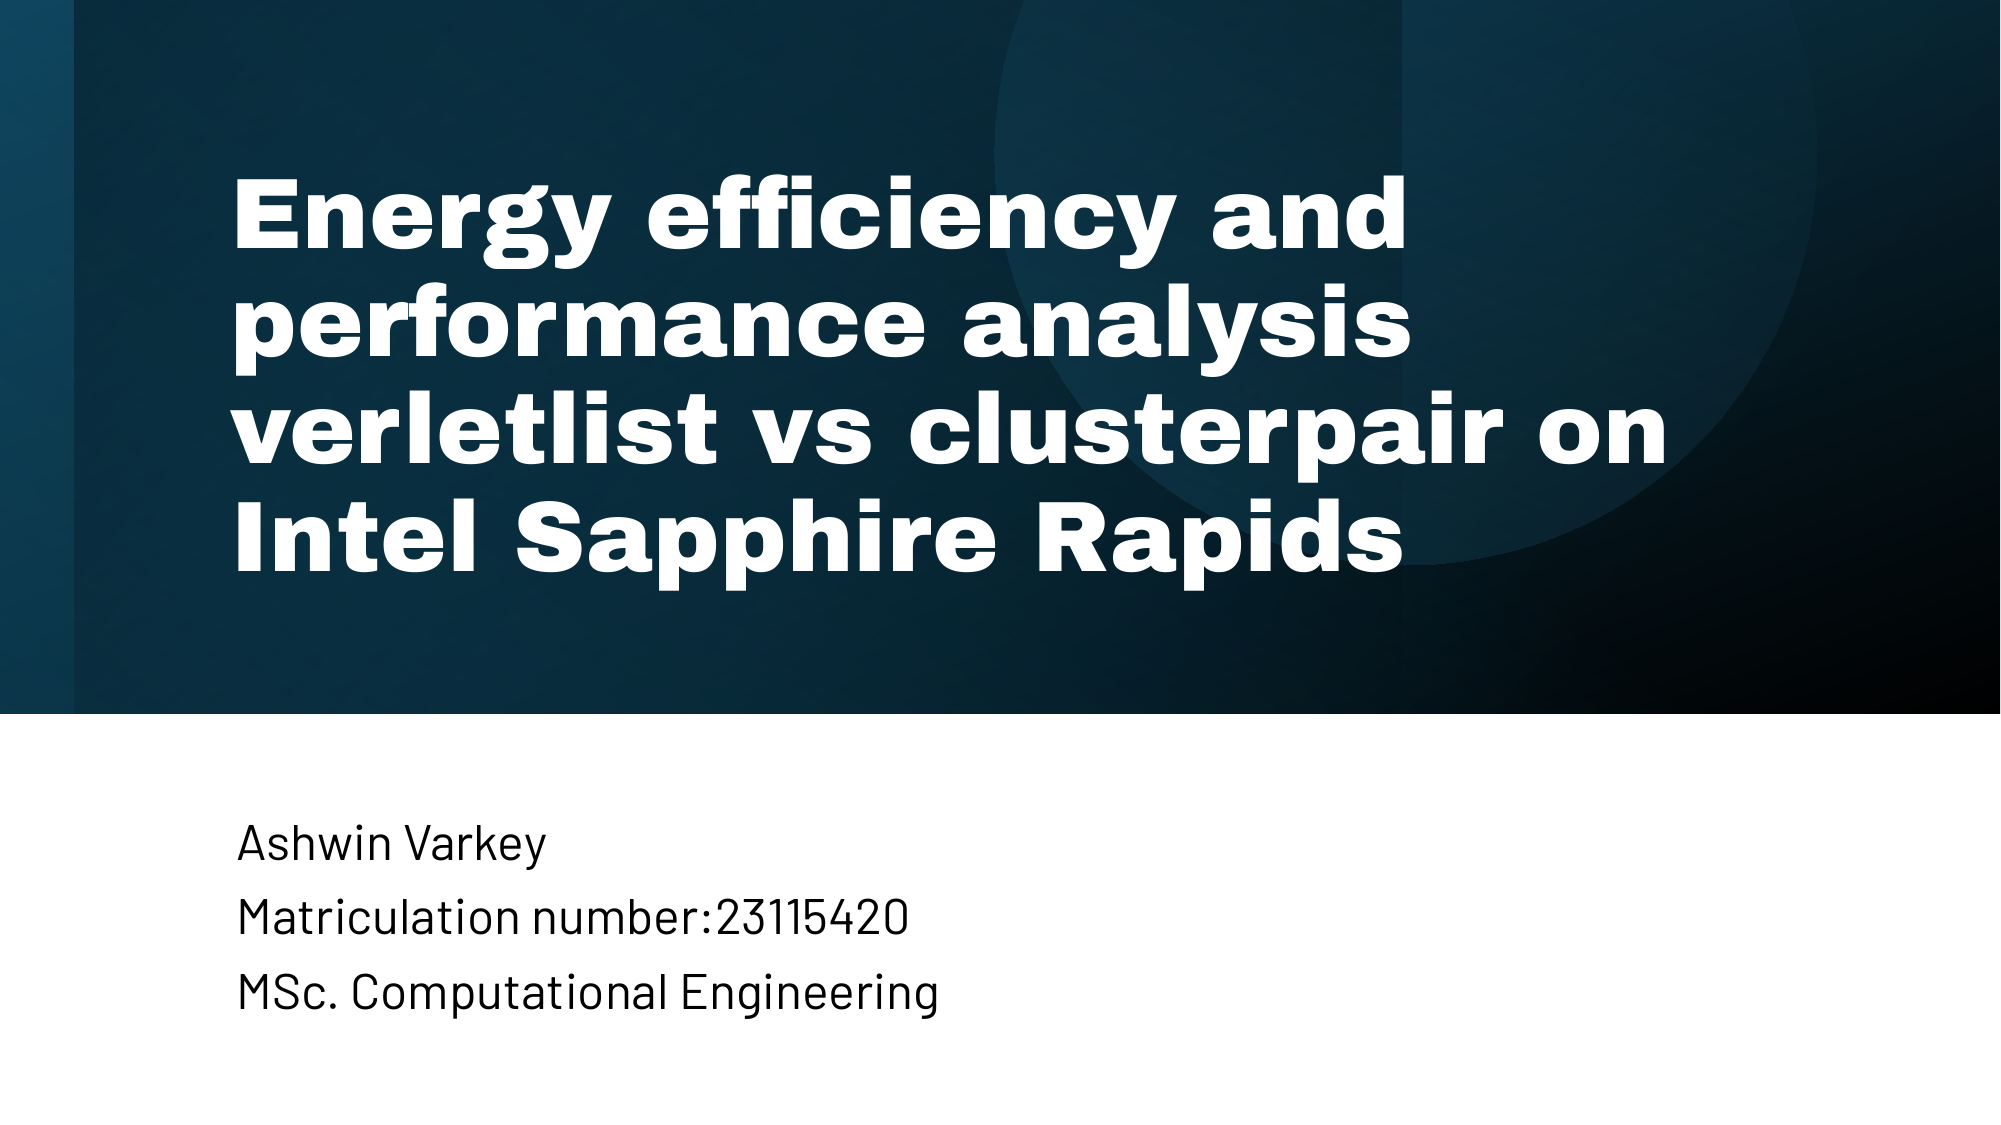

# Energy efficiency and performance analysis verletlist vs clusterpair on Intel Sapphire Rapids
Ashwin Varkey
Matriculation number:23115420
MSc. Computational Engineering